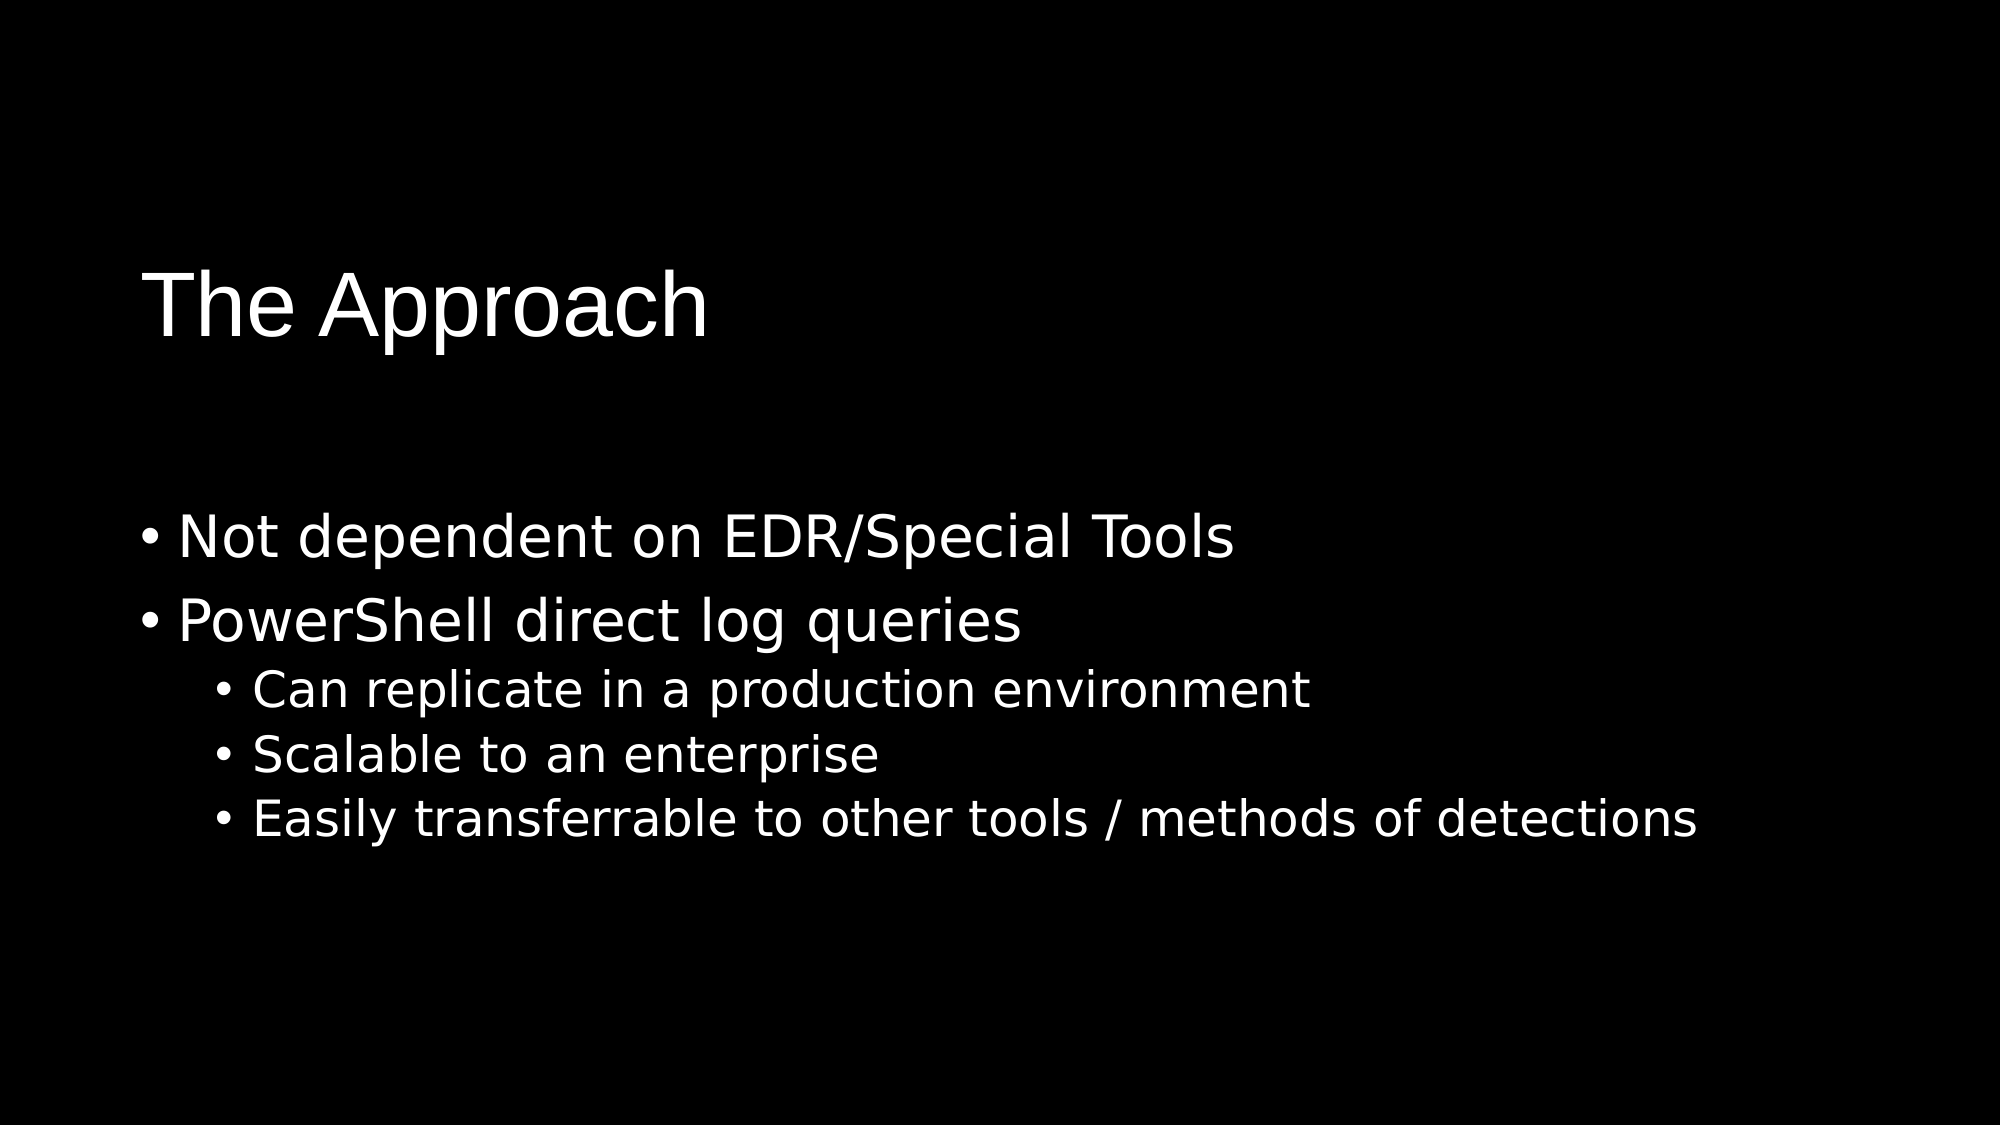

# The Approach
Not dependent on EDR/Special Tools
PowerShell direct log queries
Can replicate in a production environment
Scalable to an enterprise
Easily transferrable to other tools / methods of detections